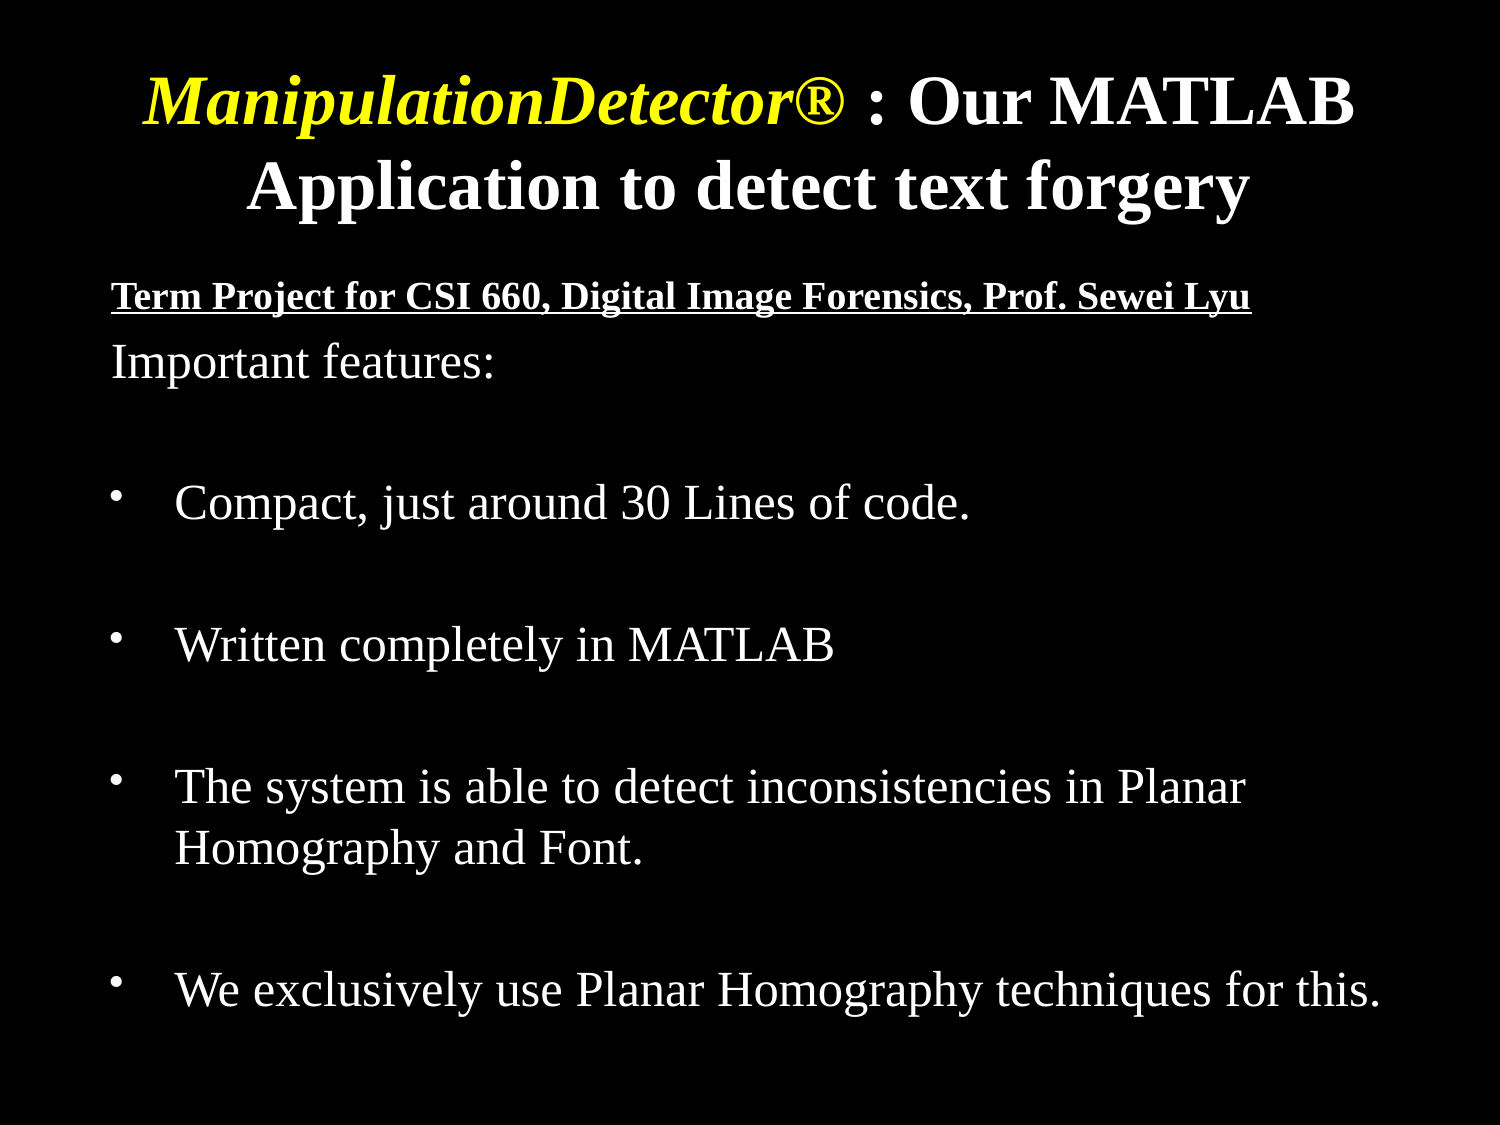

# ManipulationDetector® : Our MATLAB Application to detect text forgery
Term Project for CSI 660, Digital Image Forensics, Prof. Sewei Lyu
Important features:

Compact, just around 30 Lines of code.

Written completely in MATLAB

The system is able to detect inconsistencies in Planar Homography and Font.

We exclusively use Planar Homography techniques for this.